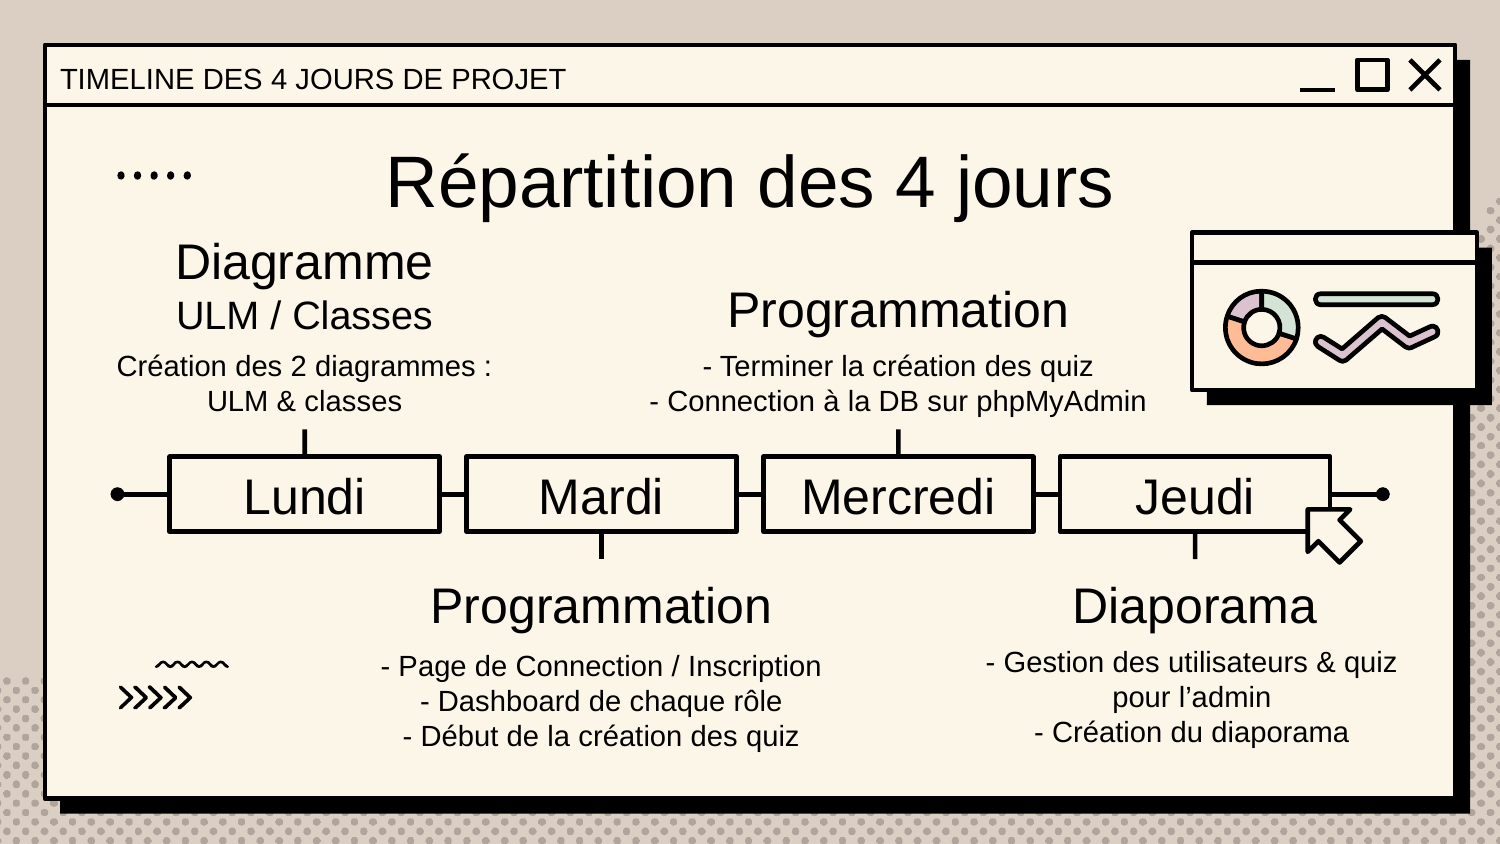

TIMELINE DES 4 JOURS DE PROJET
# Répartition des 4 jours

Diagramme ULM / Classes
Programmation
Création des 2 diagrammes : ULM & classes
- Terminer la création des quiz
- Connection à la DB sur phpMyAdmin
Lundi
Mardi
Mercredi
Jeudi

Programmation
Diaporama
- Gestion des utilisateurs & quiz pour l’admin
- Création du diaporama
- Page de Connection / Inscription
- Dashboard de chaque rôle
- Début de la création des quiz